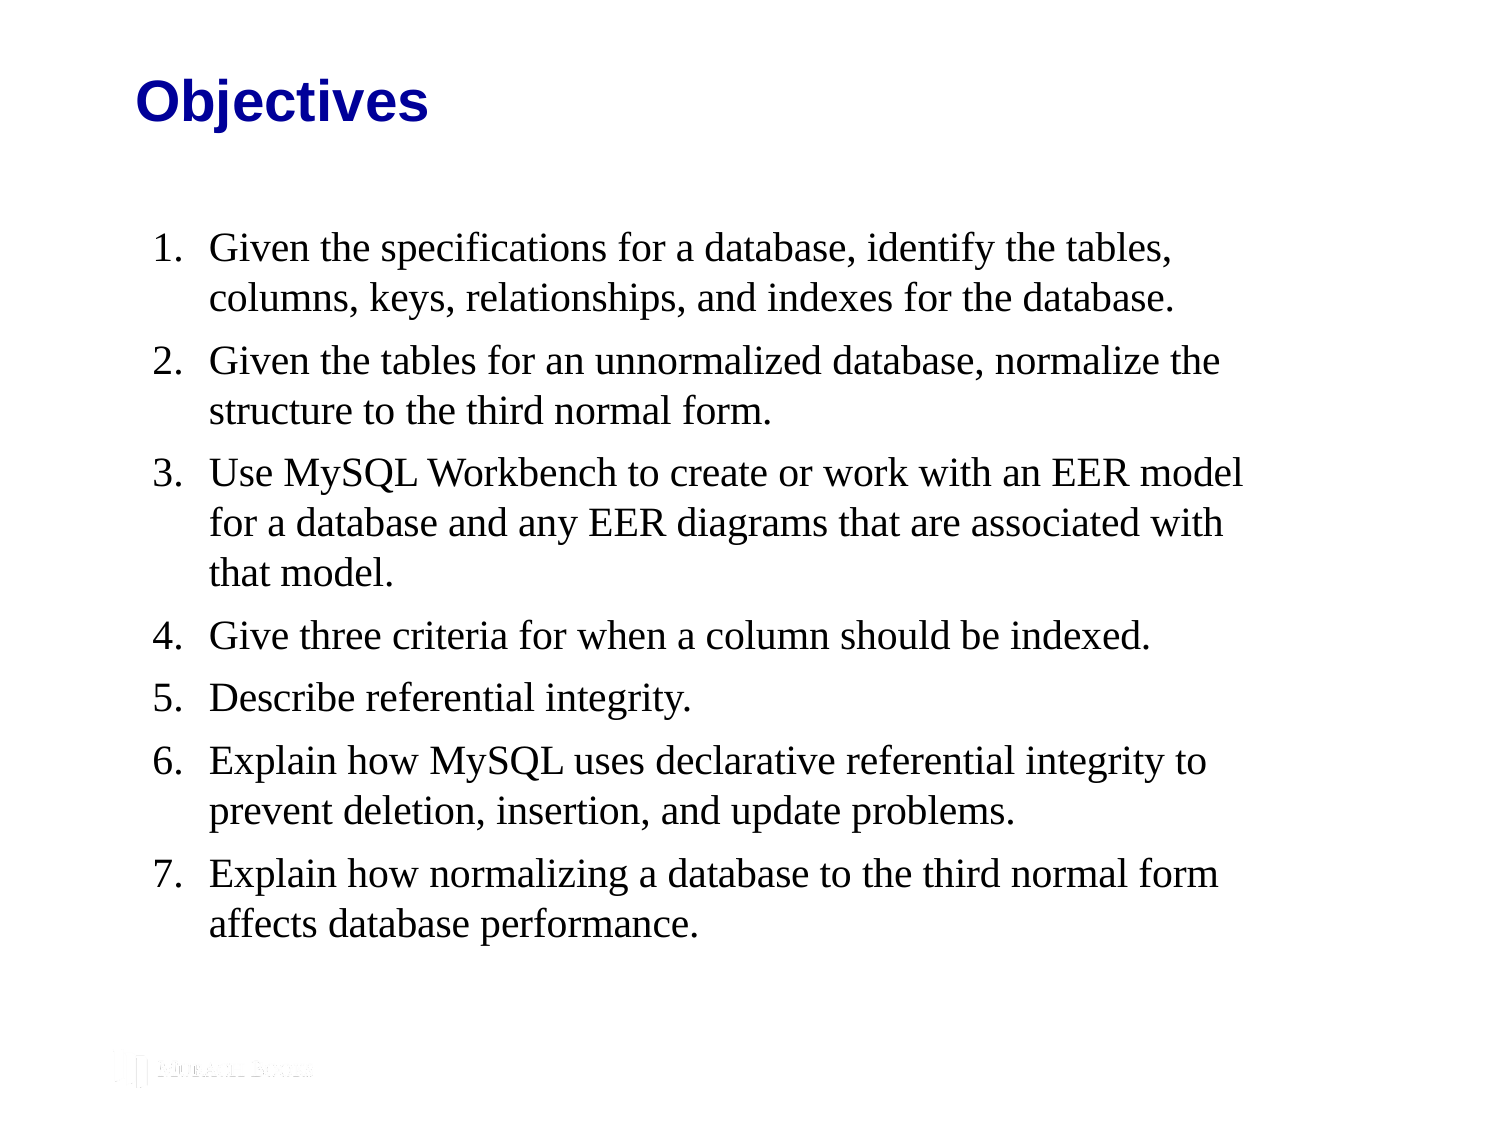

# Objectives
Given the specifications for a database, identify the tables, columns, keys, relationships, and indexes for the database.
Given the tables for an unnormalized database, normalize the structure to the third normal form.
Use MySQL Workbench to create or work with an EER model for a database and any EER diagrams that are associated with that model.
Give three criteria for when a column should be indexed.
Describe referential integrity.
Explain how MySQL uses declarative referential integrity to prevent deletion, insertion, and update problems.
Explain how normalizing a database to the third normal form affects database performance.

© 2019, Mike Murach & Associates, Inc.
Murach’s MySQL 3rd Edition

C10, Slide 2